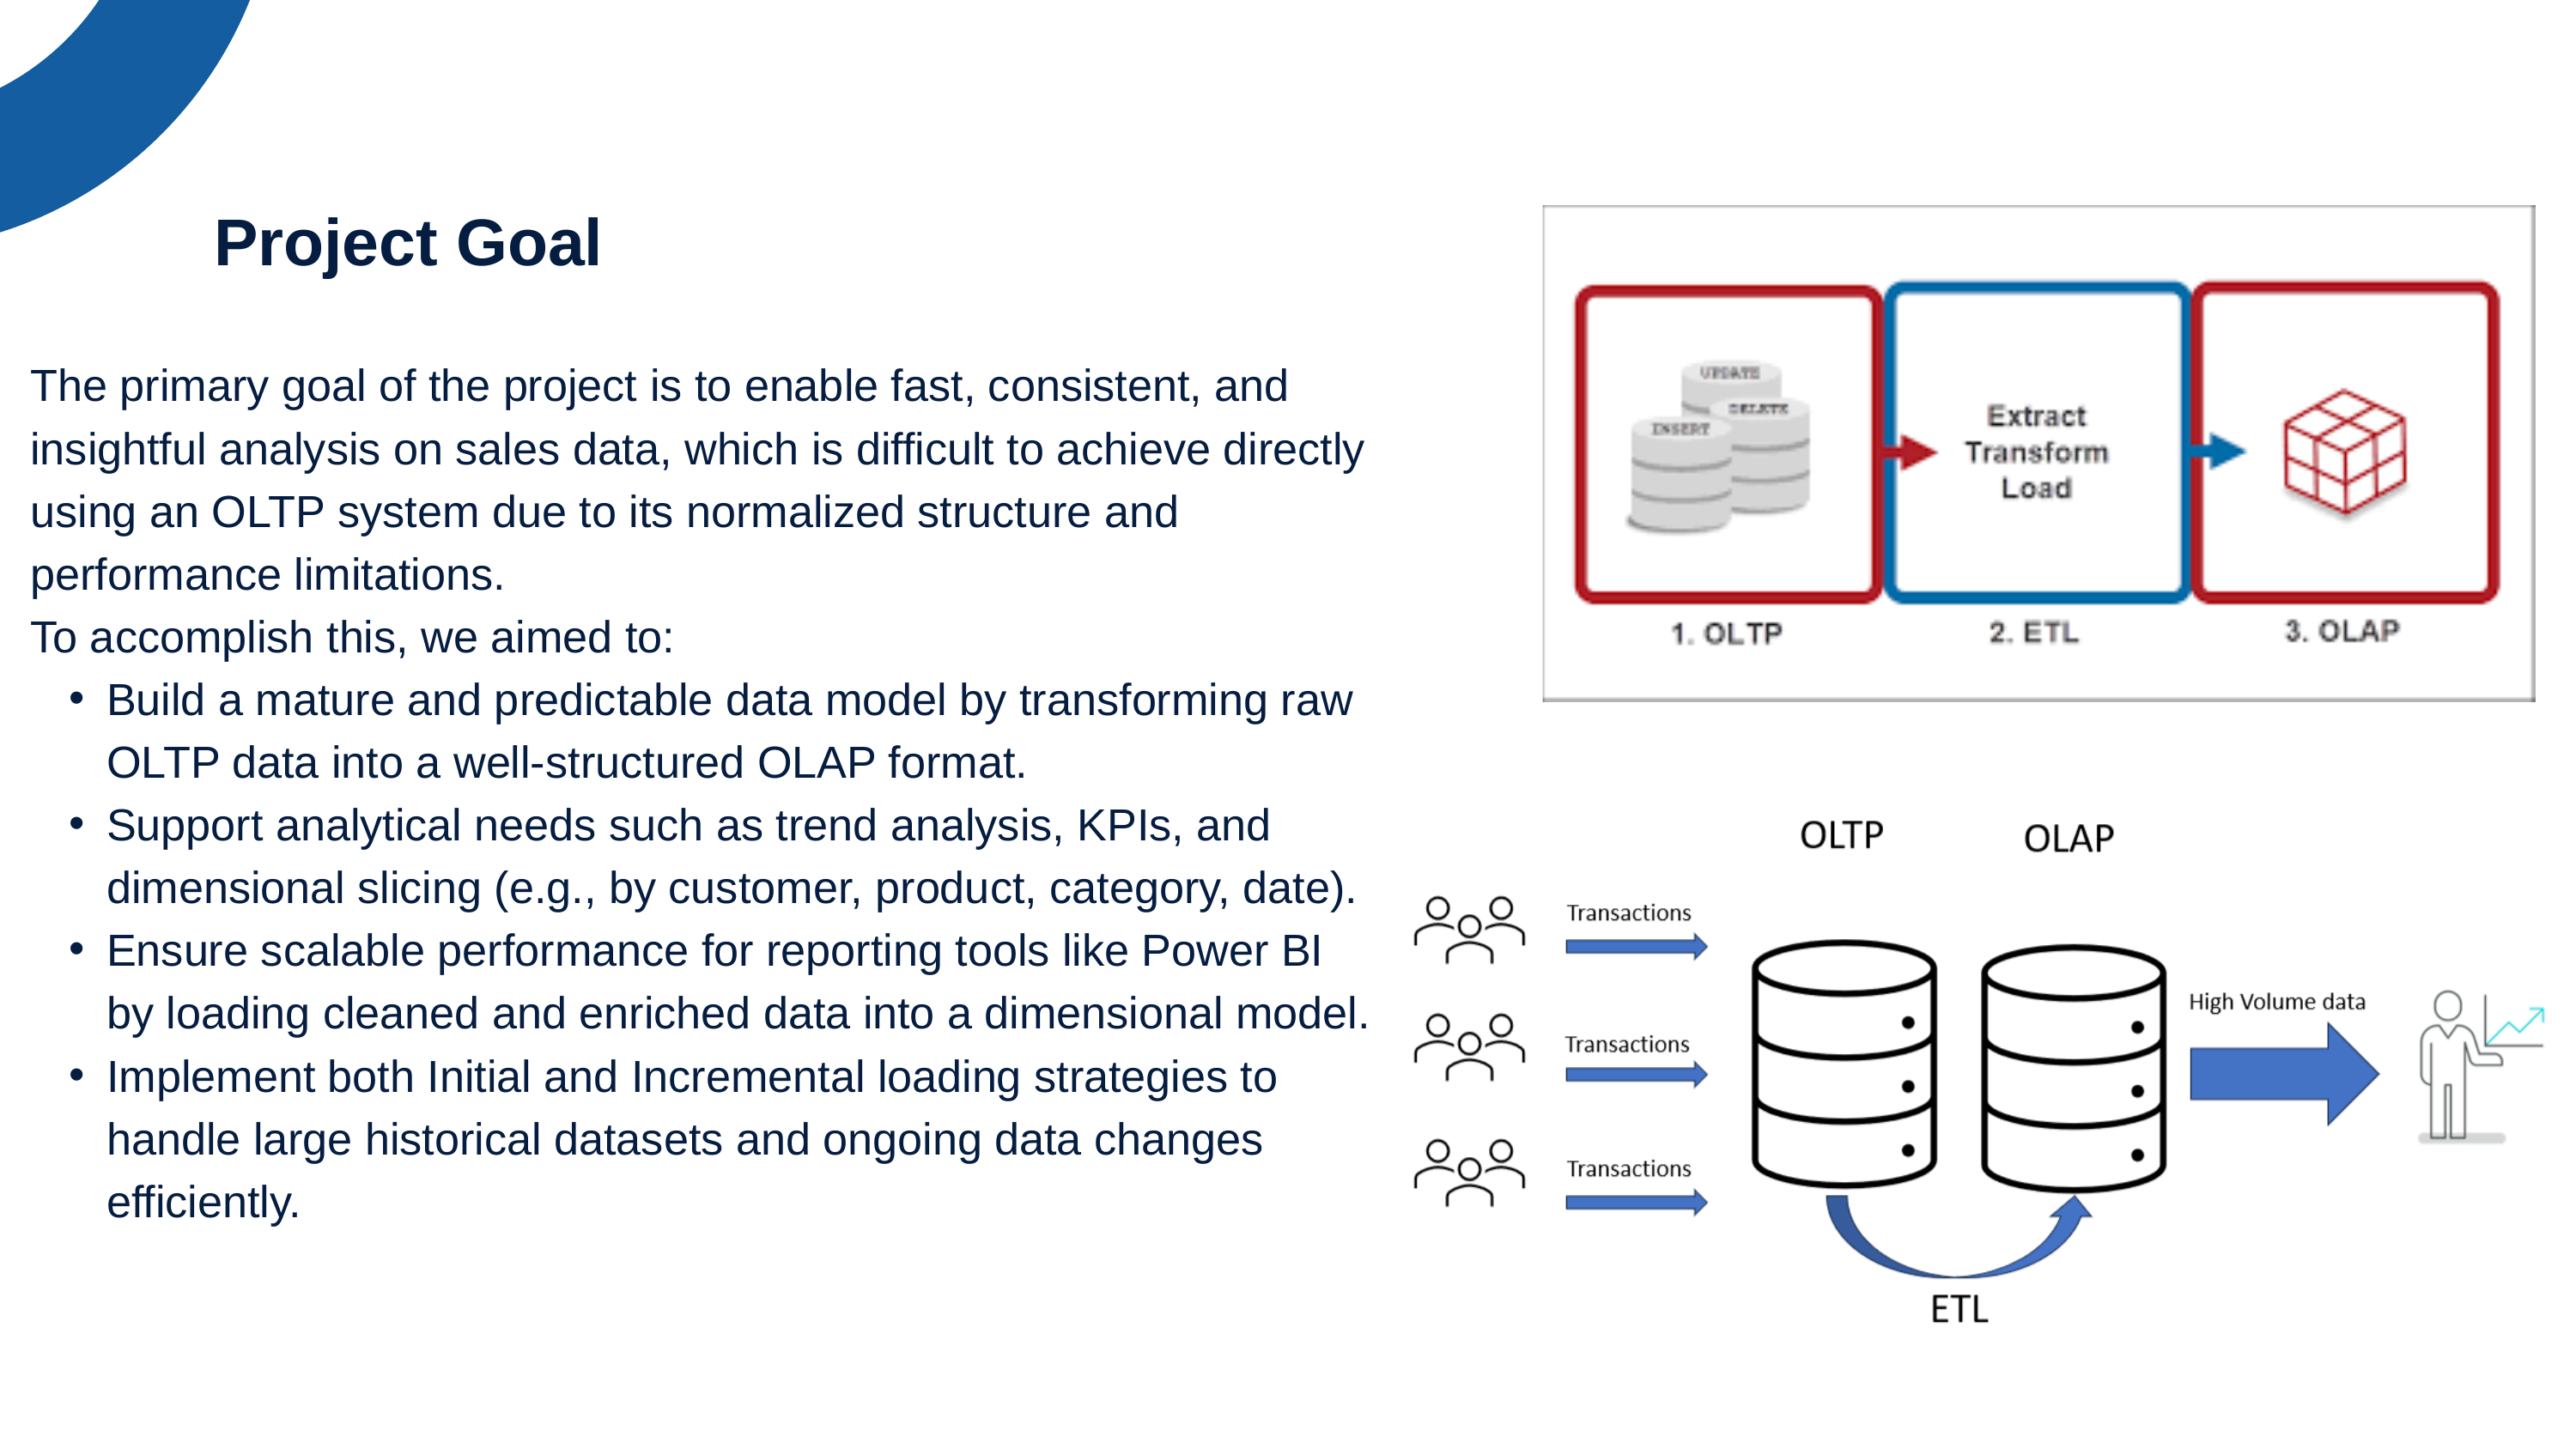

Project Goal

The primary goal of the project is to enable fast, consistent, and insightful analysis on sales data, which is difficult to achieve directly using an OLTP system due to its normalized structure and performance limitations.
To accomplish this, we aimed to:
Build a mature and predictable data model by transforming raw OLTP data into a well-structured OLAP format.
Support analytical needs such as trend analysis, KPIs, and dimensional slicing (e.g., by customer, product, category, date).
Ensure scalable performance for reporting tools like Power BI by loading cleaned and enriched data into a dimensional model.
Implement both Initial and Incremental loading strategies to handle large historical datasets and ongoing data changes efficiently.